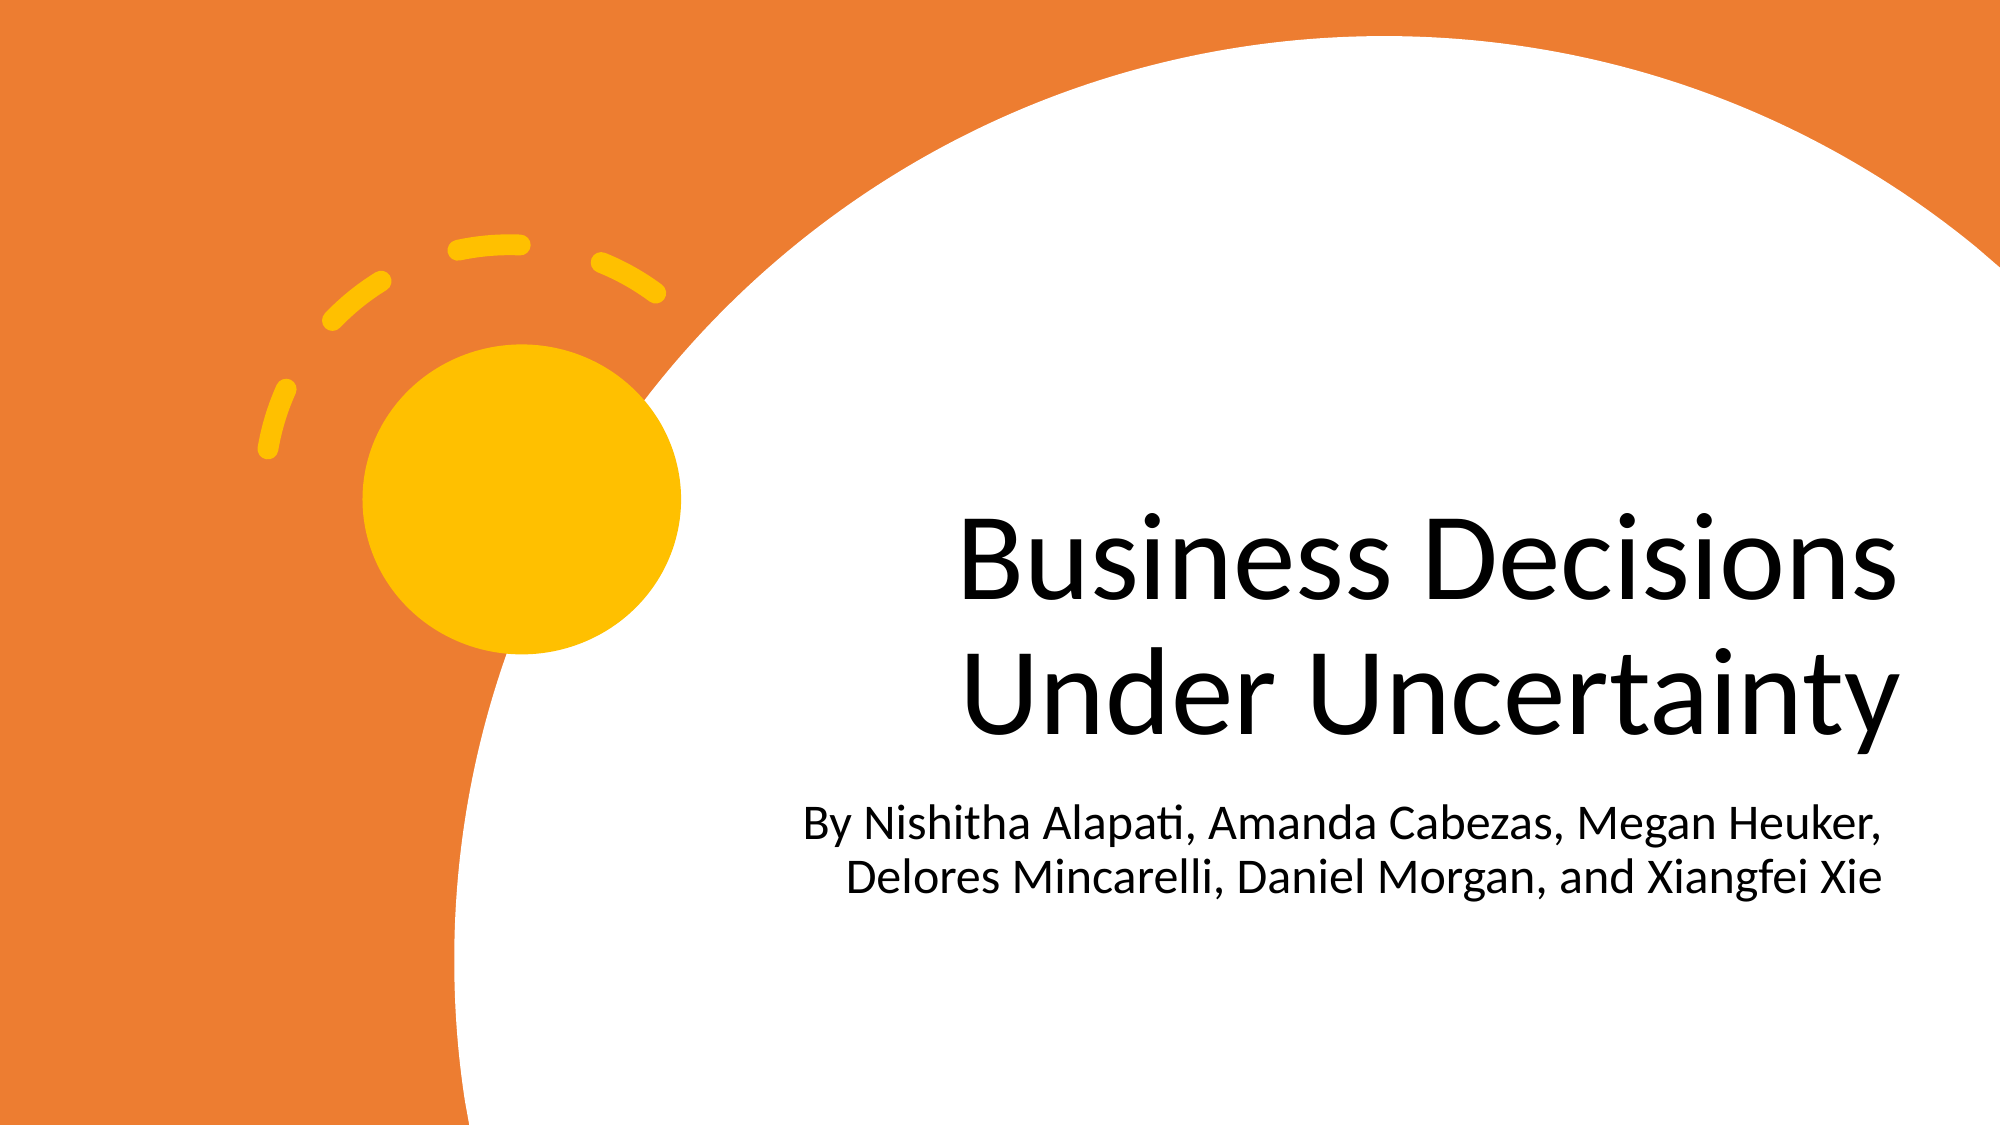

# Business Decisions Under Uncertainty

By Nishitha Alapati, Amanda Cabezas, Megan Heuker, Delores Mincarelli, Daniel Morgan, and Xiangfei Xie